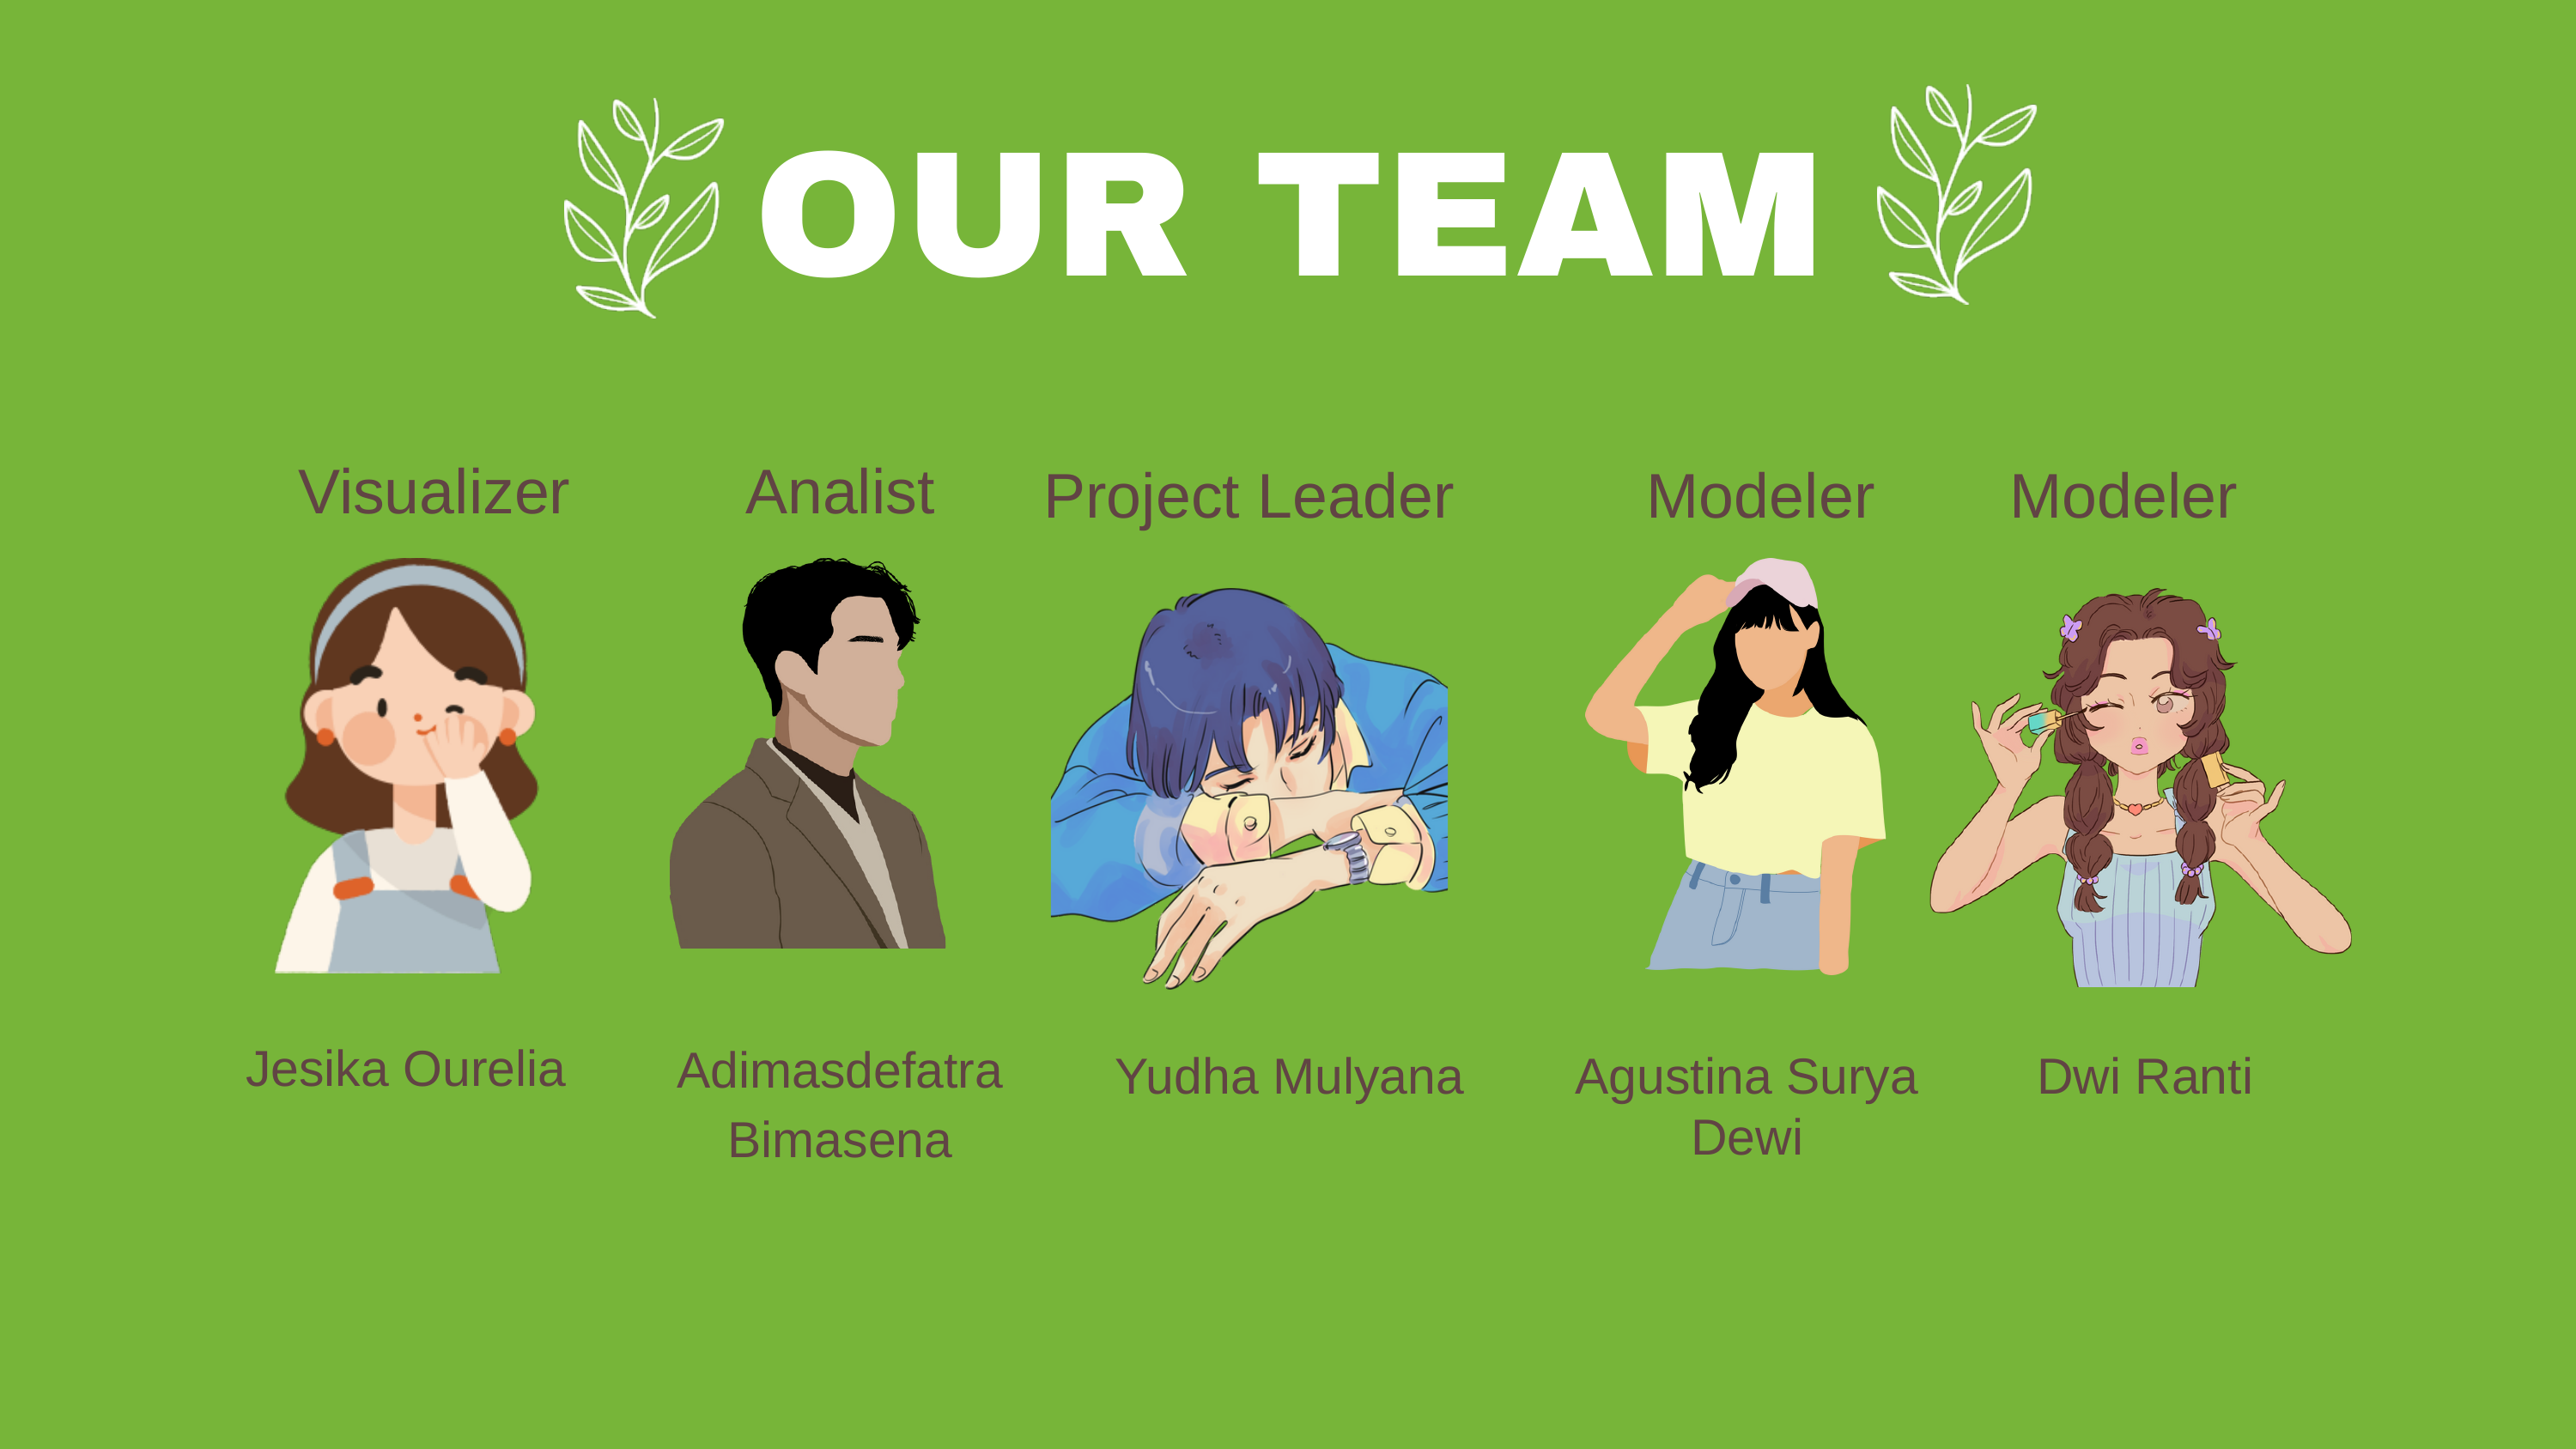

OUR TEAM

Visualizer
Analist
Project Leader
Modeler
Modeler

Adimasdefatra Bimasena
Jesika Ourelia
Yudha Mulyana
Agustina Surya Dewi
Dwi Ranti